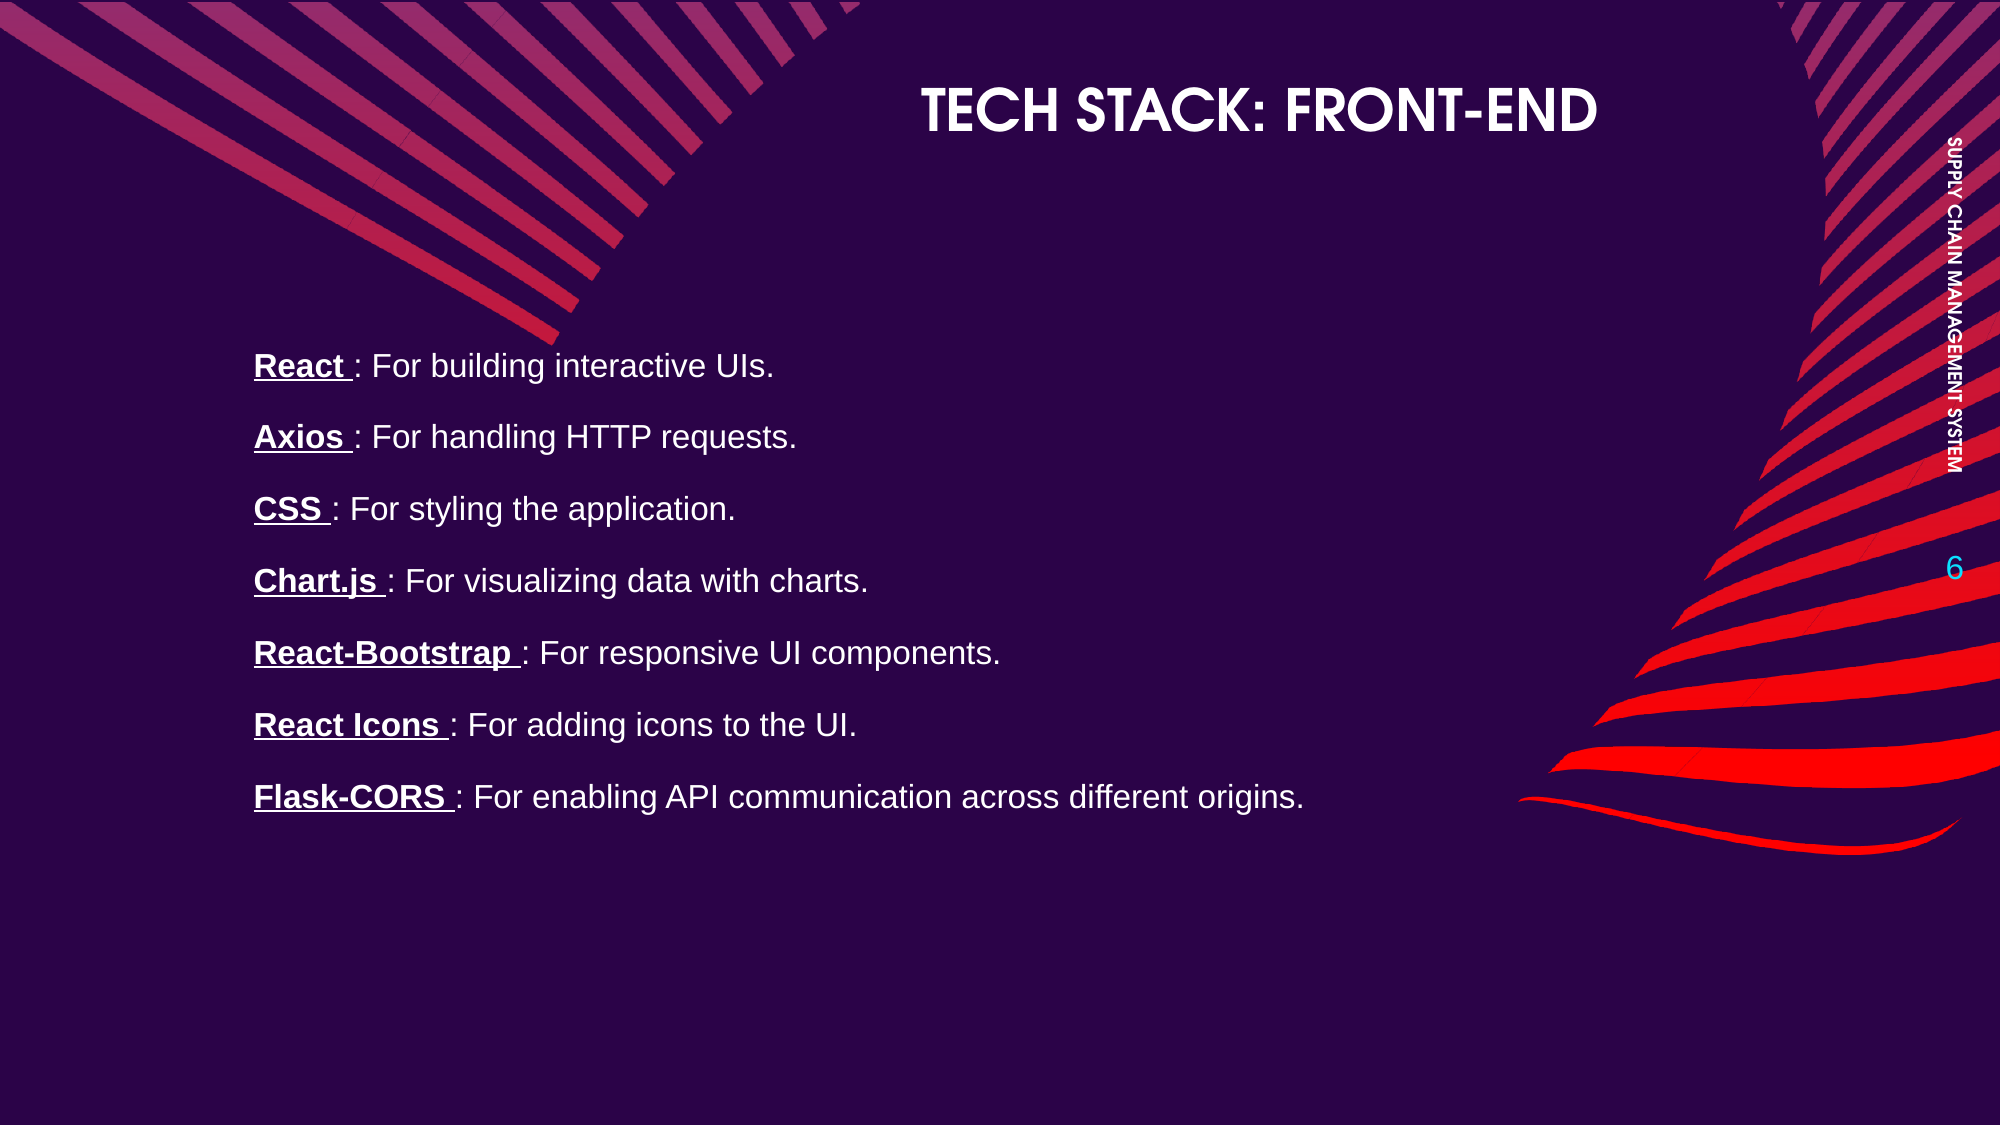

# TECH STACK: FRONT-END
SUPPLY CHAIN MANAGEMENT SYSTEM
React : For building interactive UIs.

Axios : For handling HTTP requests.

CSS : For styling the application.

Chart.js : For visualizing data with charts.

React-Bootstrap : For responsive UI components.

React Icons : For adding icons to the UI.

Flask-CORS : For enabling API communication across different origins.

6